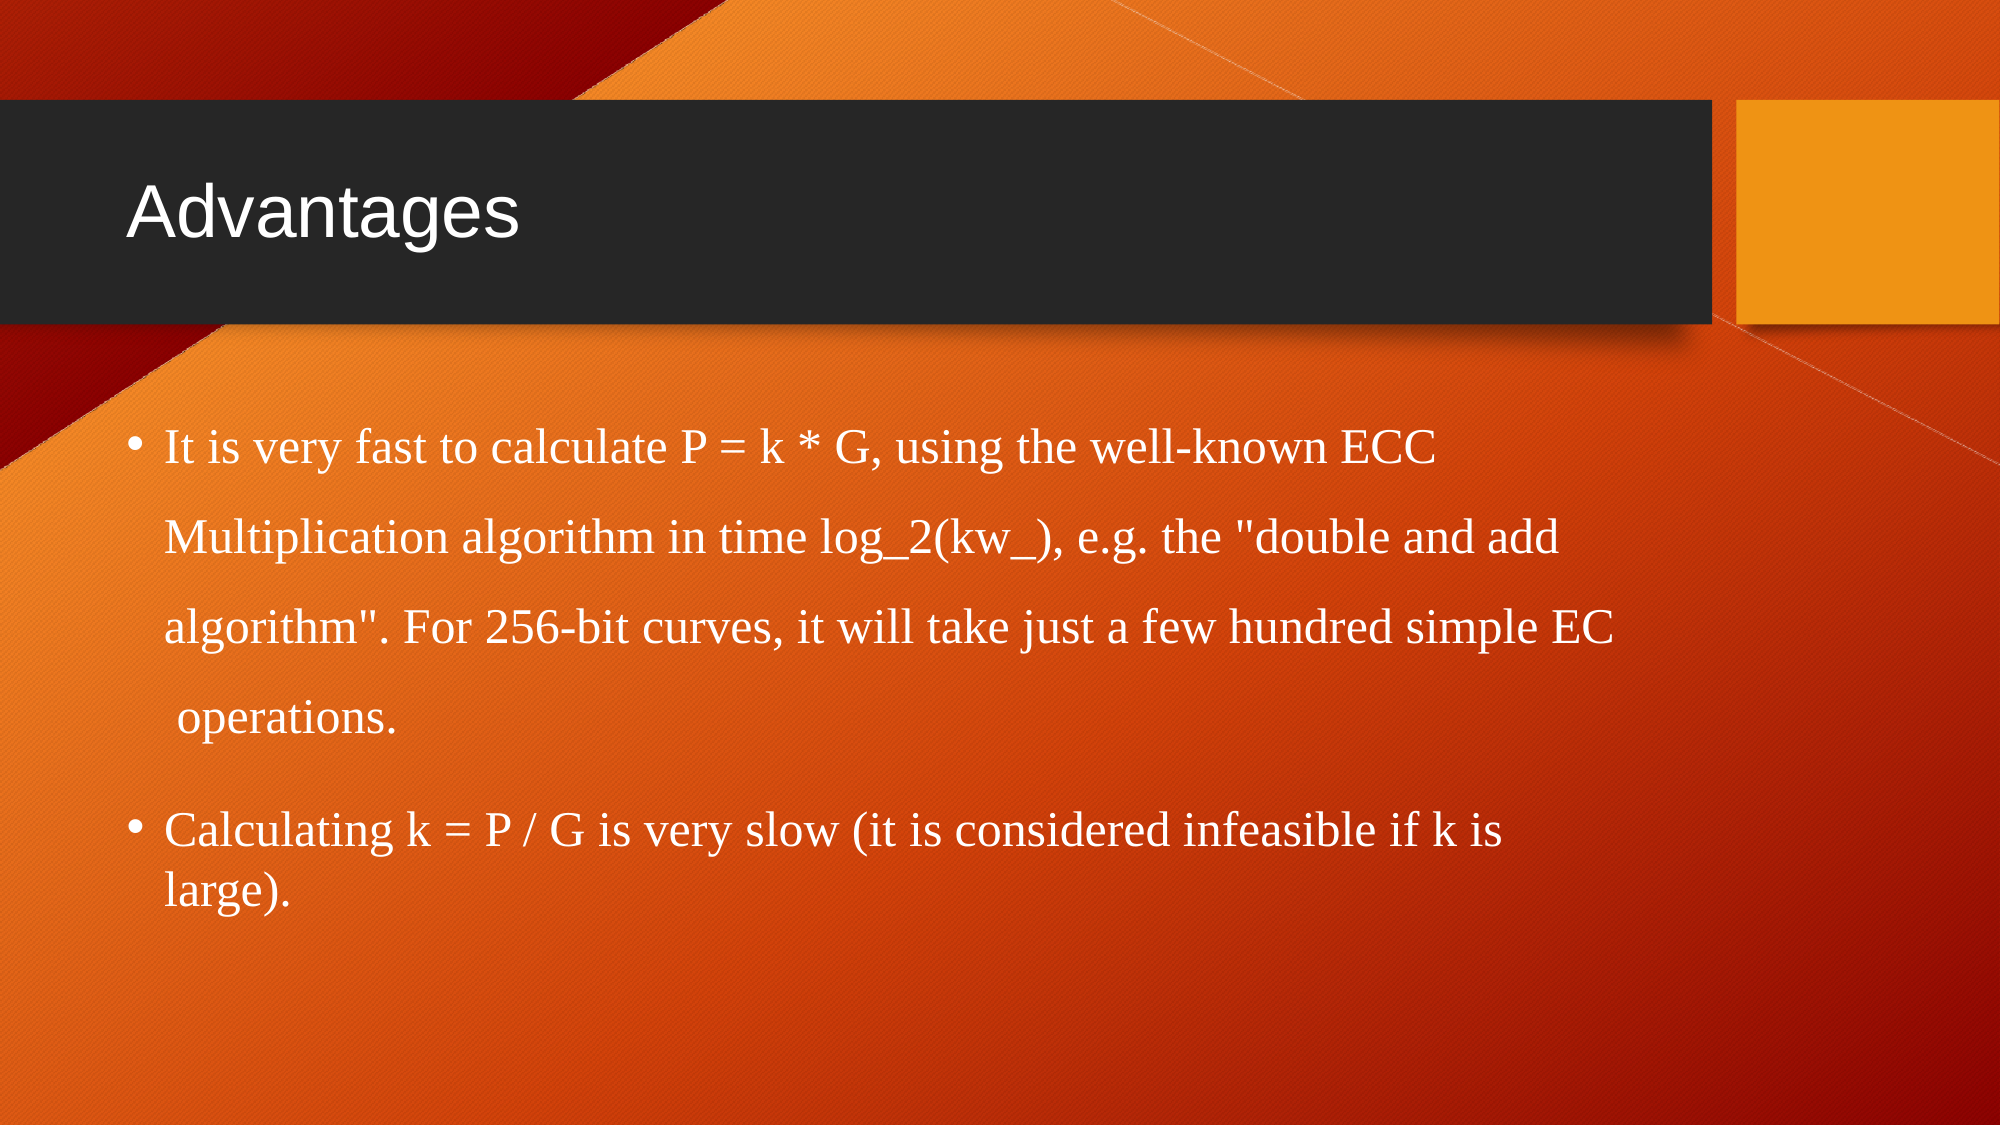

# Advantages
It is very fast to calculate P = k * G, using the well-known ECC  Multiplication algorithm in time log_2(kw_), e.g. the "double and add  algorithm". For 256-bit curves, it will take just a few hundred simple EC  operations.

Calculating k = P / G is very slow (it is considered infeasible if k is large).